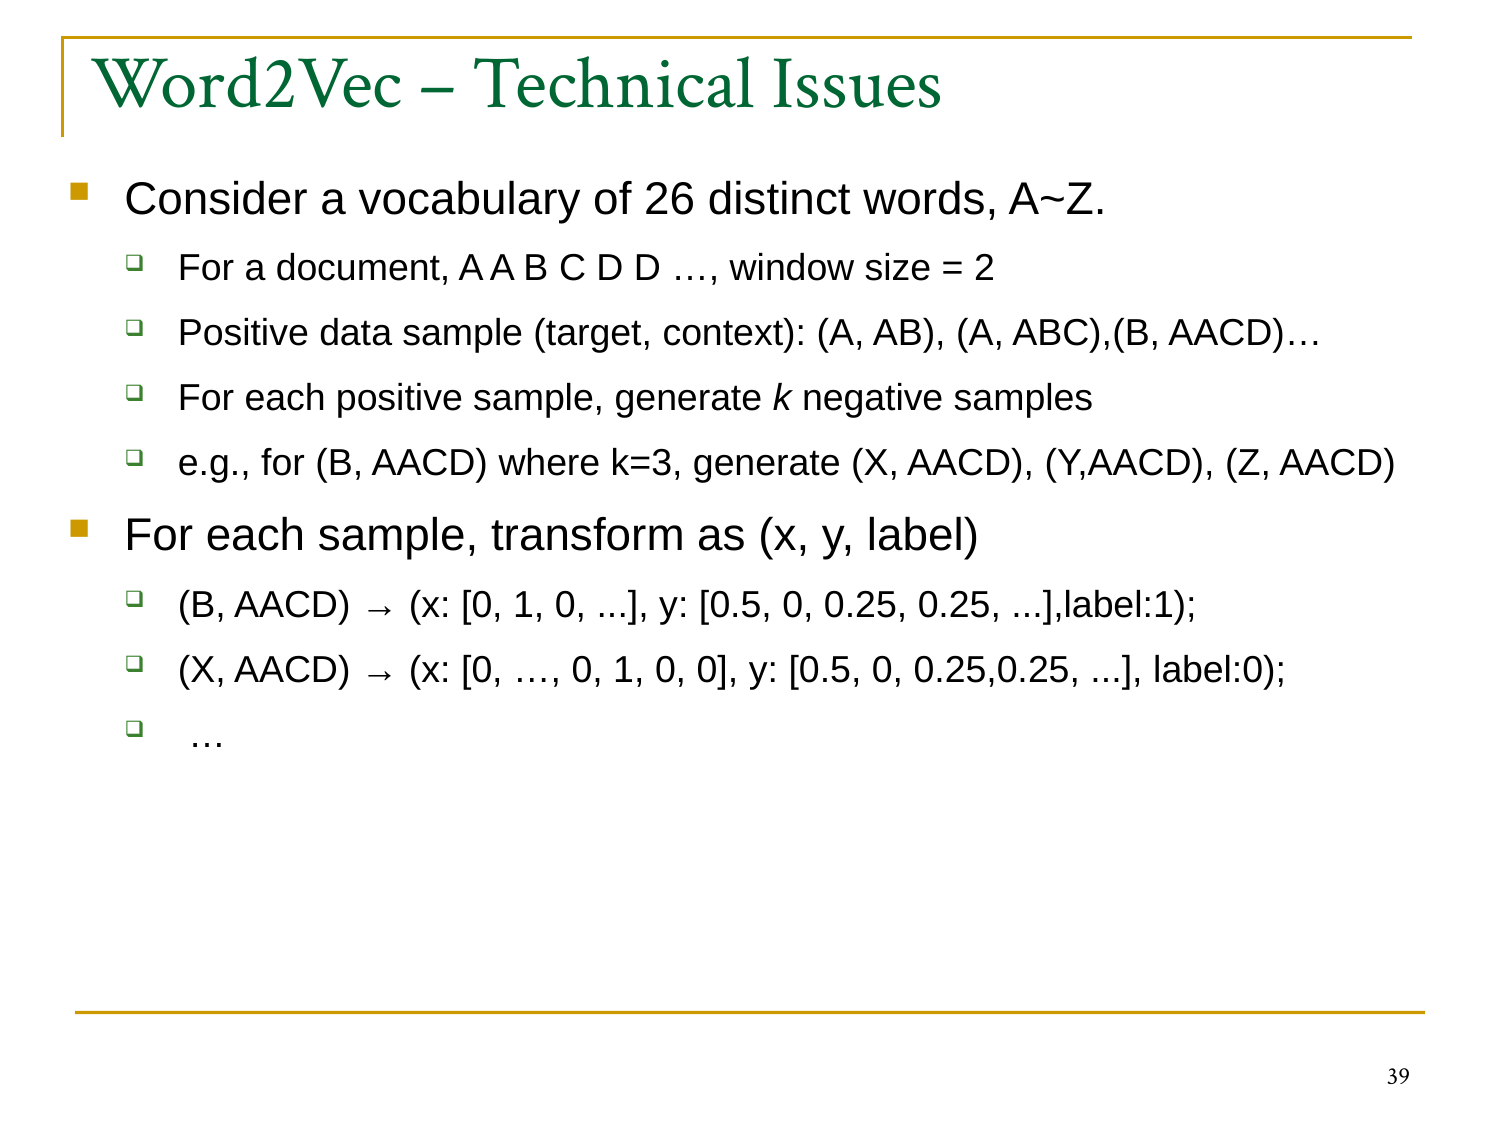

# Word2Vec – Technical Issues
Consider a vocabulary of 26 distinct words, A~Z.
For a document, A A B C D D …, window size = 2
Positive data sample (target, context): (A, AB), (A, ABC),(B, AACD)…
For each positive sample, generate k negative samples
e.g., for (B, AACD) where k=3, generate (X, AACD), (Y,AACD), (Z, AACD)
For each sample, transform as (x, y, label)
(B, AACD) → (x: [0, 1, 0, ...], y: [0.5, 0, 0.25, 0.25, ...],label:1);
(X, AACD) → (x: [0, …, 0, 1, 0, 0], y: [0.5, 0, 0.25,0.25, ...], label:0);
 …
39